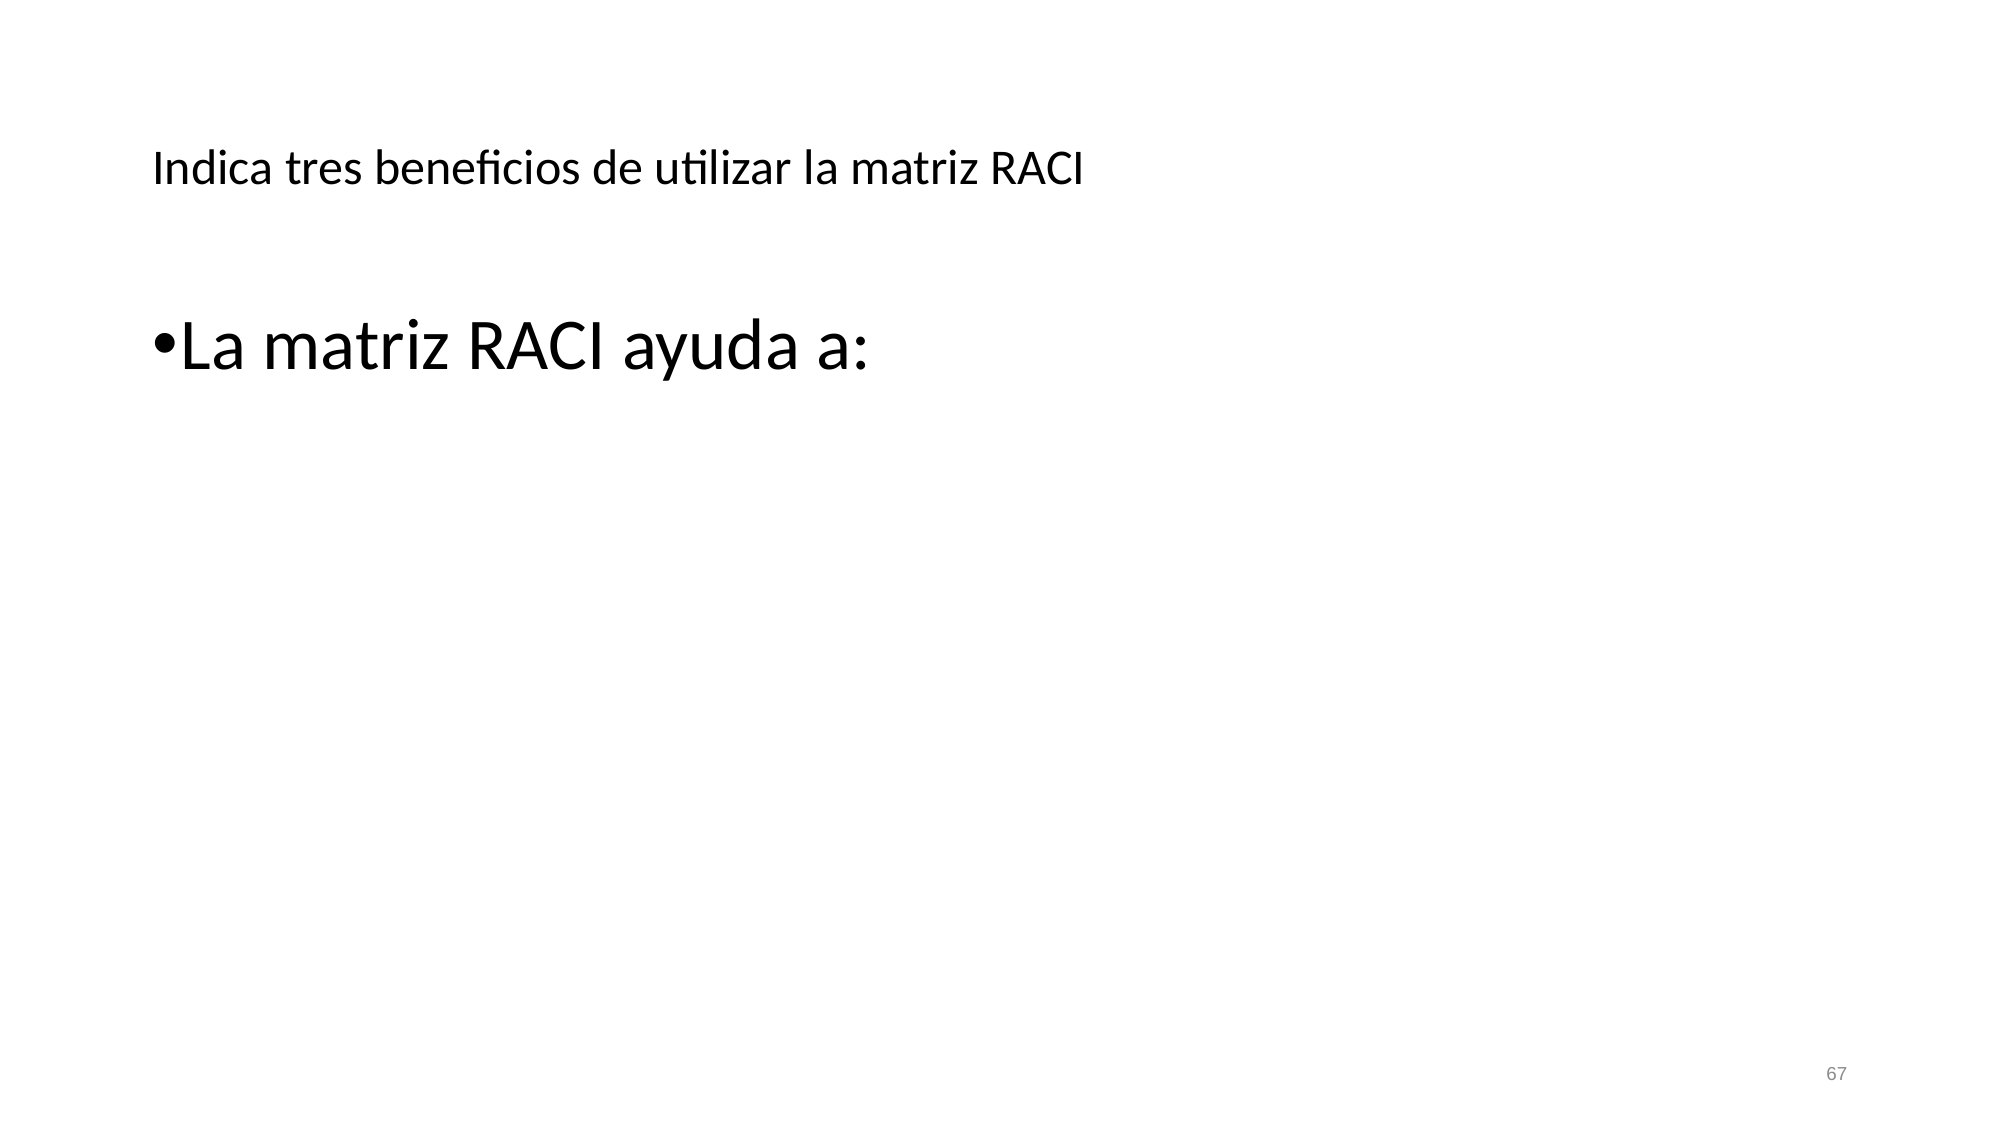

# Indica tres beneficios de utilizar la matriz RACI
La matriz RACI ayuda a:
67